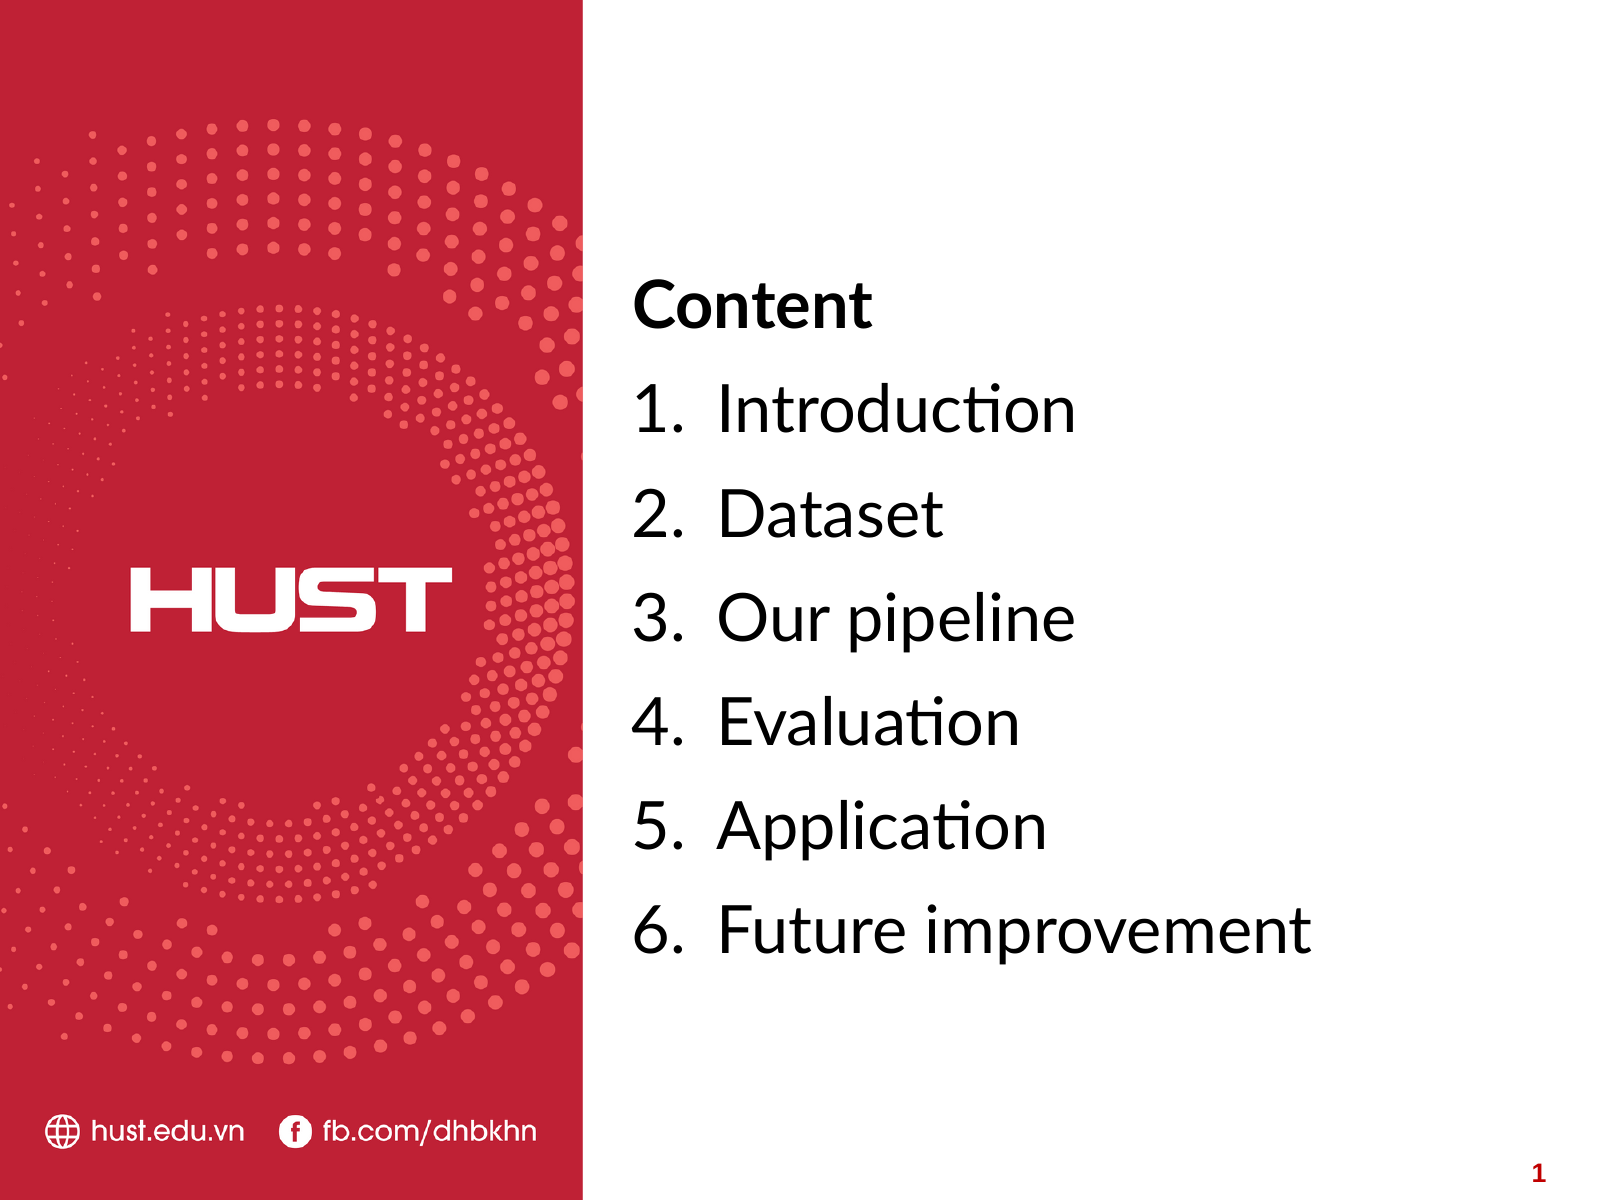

Content
Introduction
Dataset
Our pipeline
Evaluation
Application
Future improvement
1